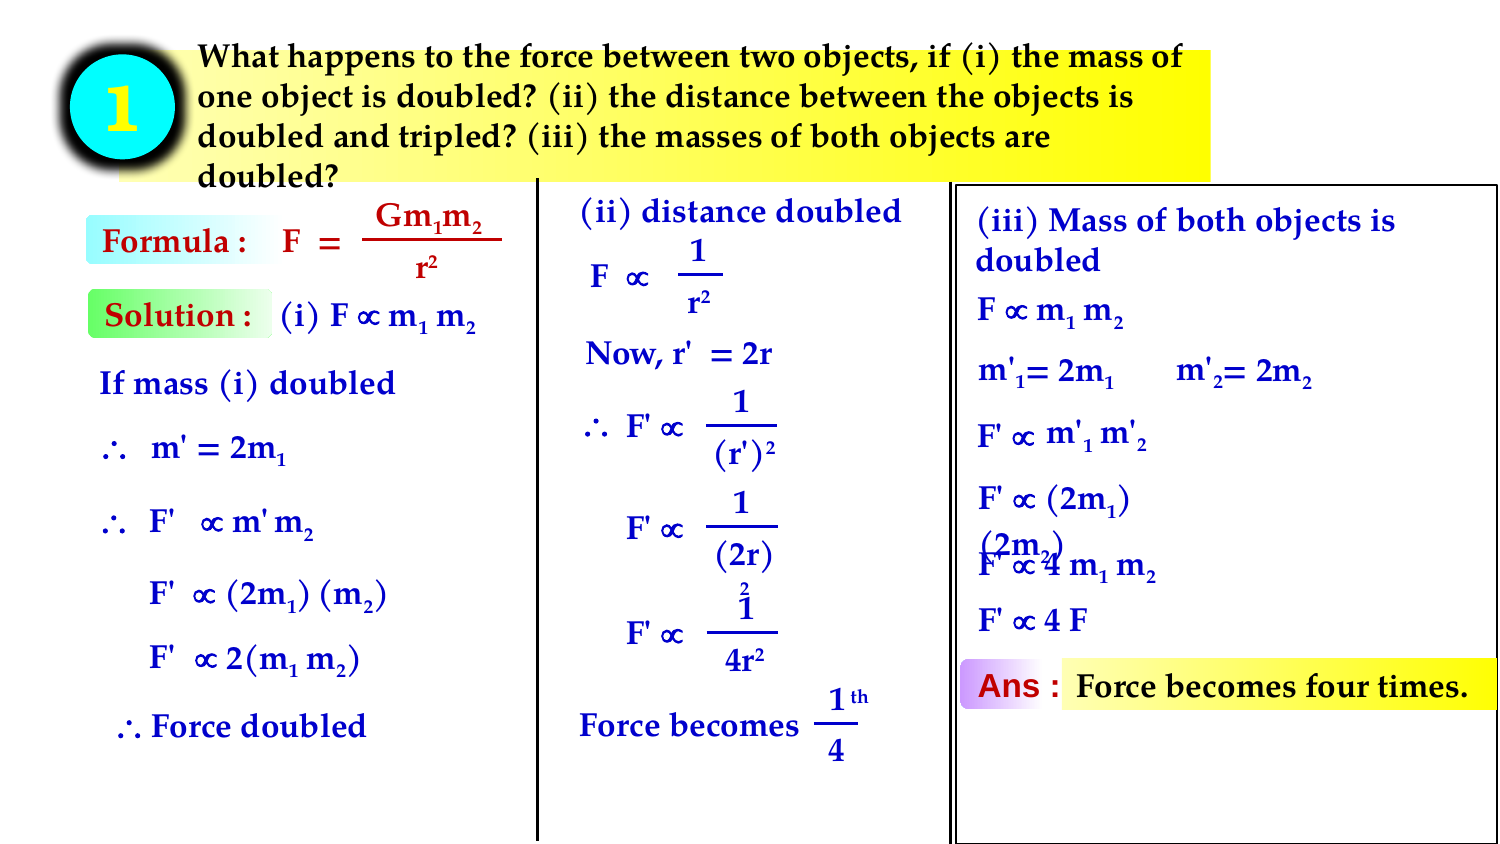

What happens to the force between two objects, if (i) the mass of one object is doubled? (ii) the distance between the objects is doubled and tripled? (iii) the masses of both objects are doubled?

1
(ii) distance doubled

Gm1m2
F  =
r2
(iii) distance is tripled
(iii) Mass of both objects is doubled
Formula :
1
F  ∝
r2
1
r2
F' ∝
F ∝ m1 m2
(i) F ∝ m1 m2
Solution :

m'1
= 2m1

m'2
= 2m2
Now, r'  = 2r
Now, r'  = 3r
If mass (i) doubled
1
(r')2

m'2

m'1
1
(r')2
∴
F' ∝
F' ∝
∴
F' ∝
∴
m'
= 2m1
F' ∝ (2m1) (2m2)
1
(2r)2
1
(3r)2
∴
F'
∝ m' m2
F' ∝
F' ∝
F' ∝ 4 m1 m2
F'
∝ (2m1) (m2)
1
4r2
F' ∝ 4 F
F' ∝
1
9r2
F'
∝ 2(m1 m2)
F' ∝
Force becomes four times.
Ans :
1
4
th
Force becomes
1
9
th
∴ Force doubled
Force becomes